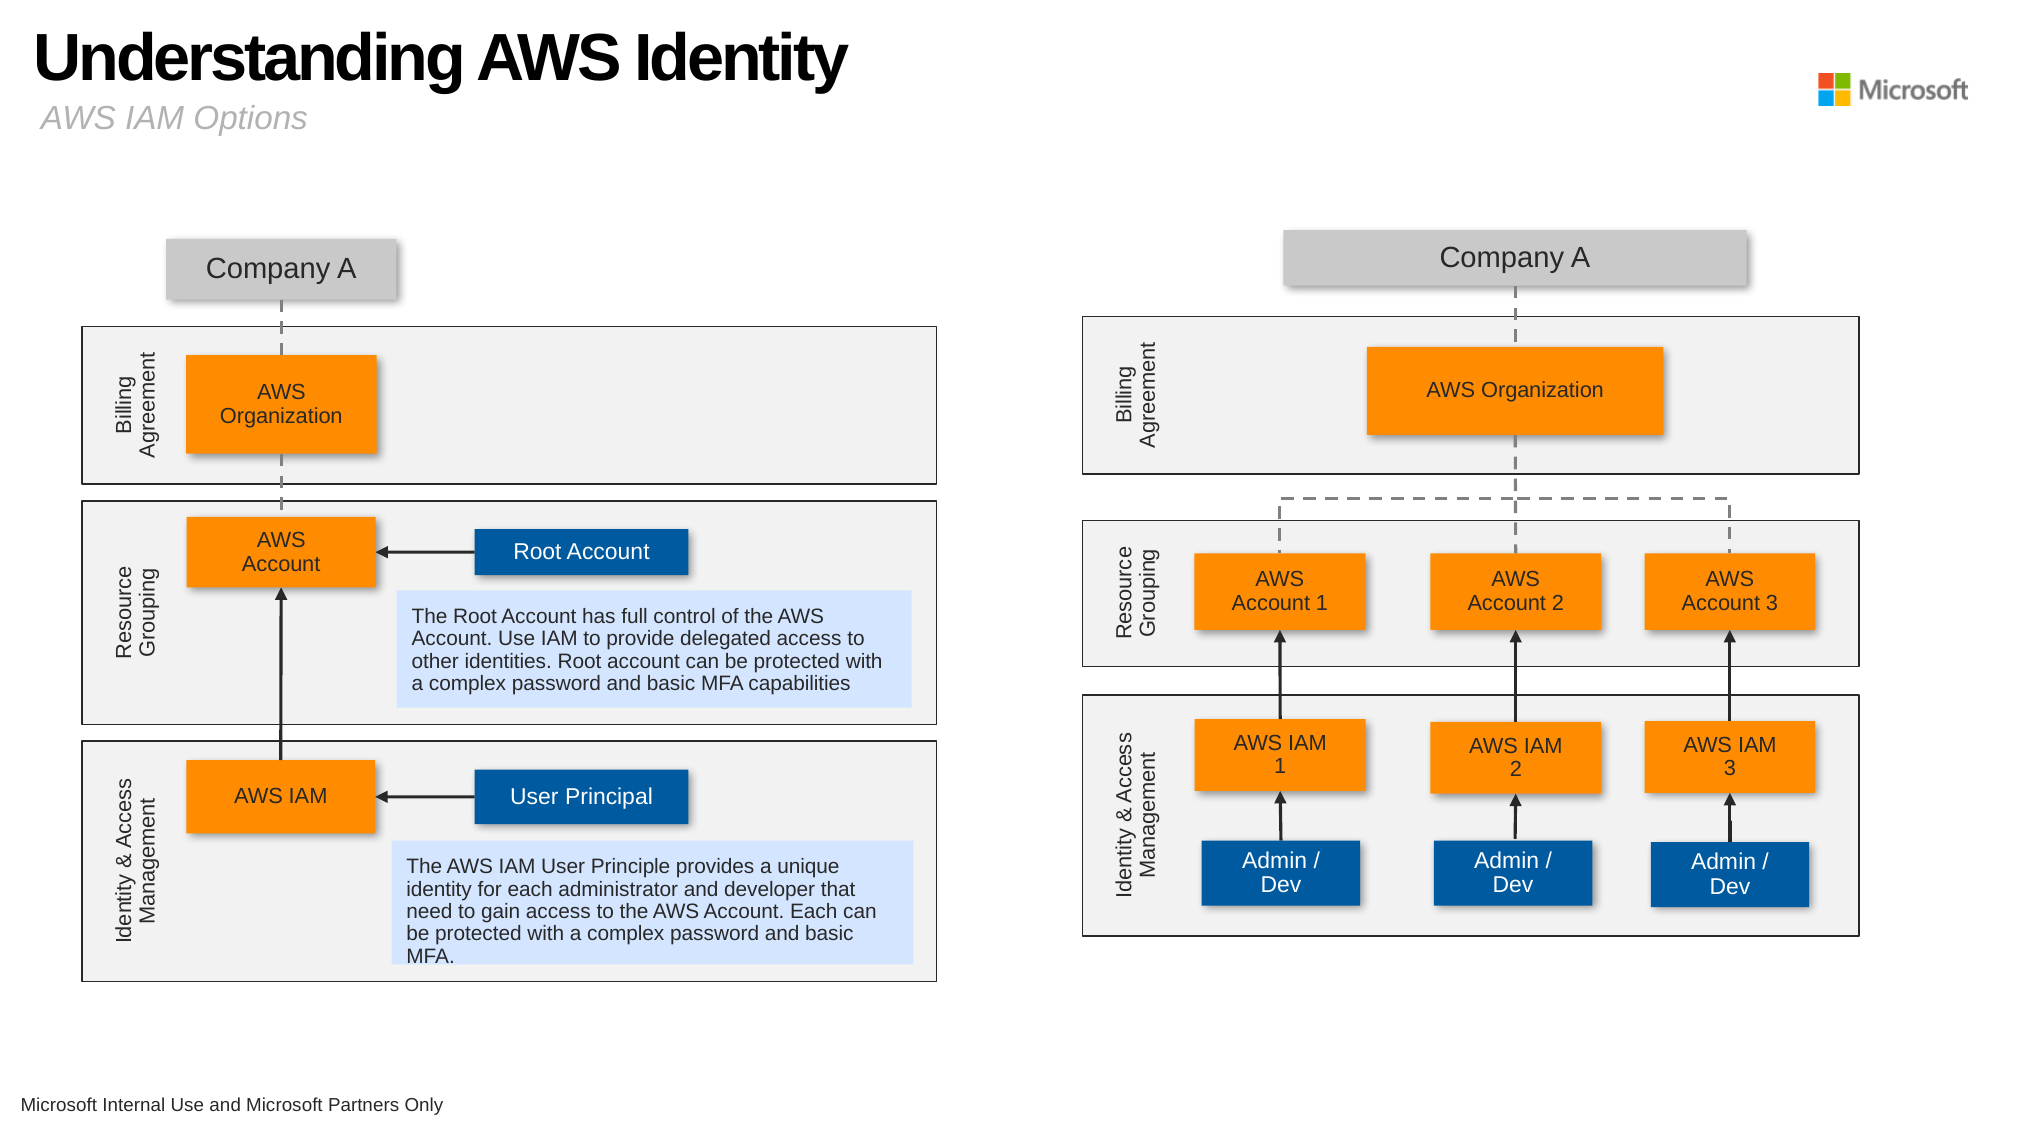

# Understanding AWS Identity
AWS IAM Options
Company A
Company A
Company A
Azure Active Directory - SSO, MFA, Conditional Access, SSPR, RBAC
AD+IdM
Billing Agreement
Billing Agreement
Billing Agreement
AWS Organization
Microsoft Azure
Enterprise Agreement
AWS Organization
AWS Organization
Resource Grouping
AWS Account
Resource Grouping
Resource Grouping
Root Account
AWS Account 1
AWS Account 2
AWS Account 3

AWS Account 1
AWS Account 2

Azure Subscription 1
Azure Subscription 2
The Root Account has full control of the AWS Account. Use IAM to provide delegated access to other identities. Root account can be protected with a complex password and basic MFA capabilities
Identity & Access Management
AWS IAM 1
AWS IAM 3
AWS IAM 2
Identity & Access Management
Identity & Access Management
AWS IAM
Azure Active Directory
User Principal
AWS IAM 1
AWS IAM 2

Admin / Dev
Admin / Dev
The AWS IAM User Principle provides a unique identity for each administrator and developer that need to gain access to the AWS Account. Each can be protected with a complex password and basic MFA.
Admin / Dev